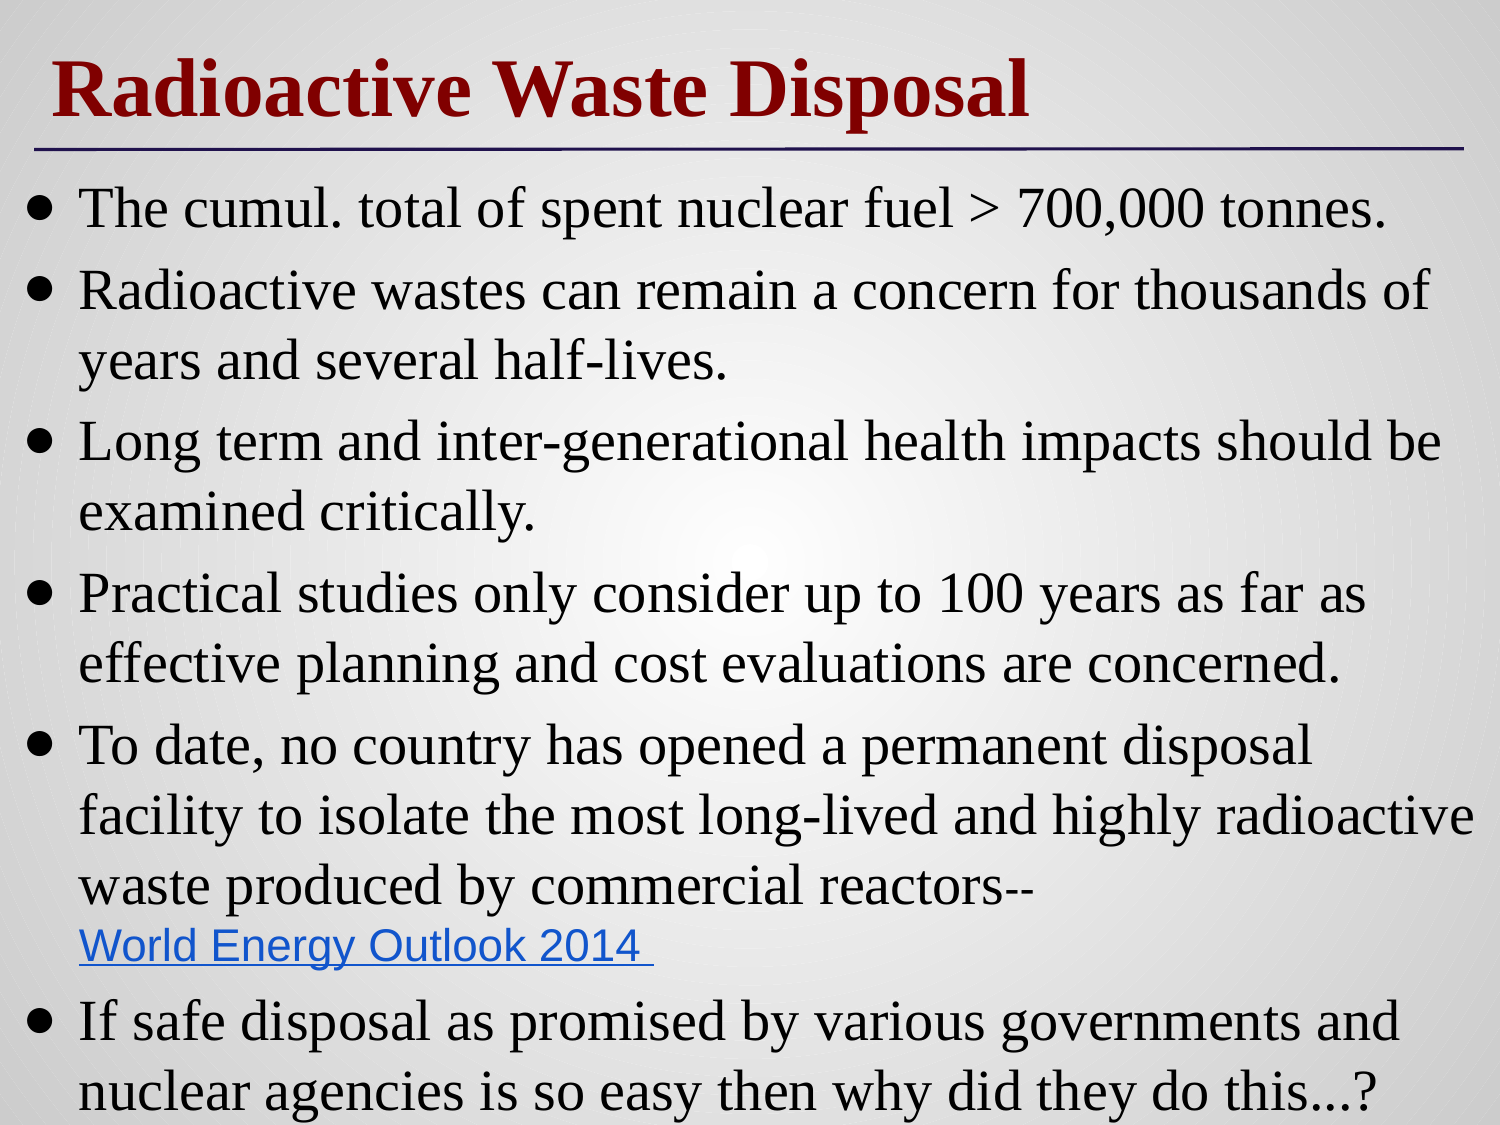

# Radioactive Waste Disposal
The cumul. total of spent nuclear fuel > 700,000 tonnes.
Radioactive wastes can remain a concern for thousands of years and several half-lives.
Long term and inter-generational health impacts should be examined critically.
Practical studies only consider up to 100 years as far as effective planning and cost evaluations are concerned.
To date, no country has opened a permanent disposal facility to isolate the most long-lived and highly radioactive waste produced by commercial reactors--World Energy Outlook 2014
If safe disposal as promised by various governments and nuclear agencies is so easy then why did they do this...?